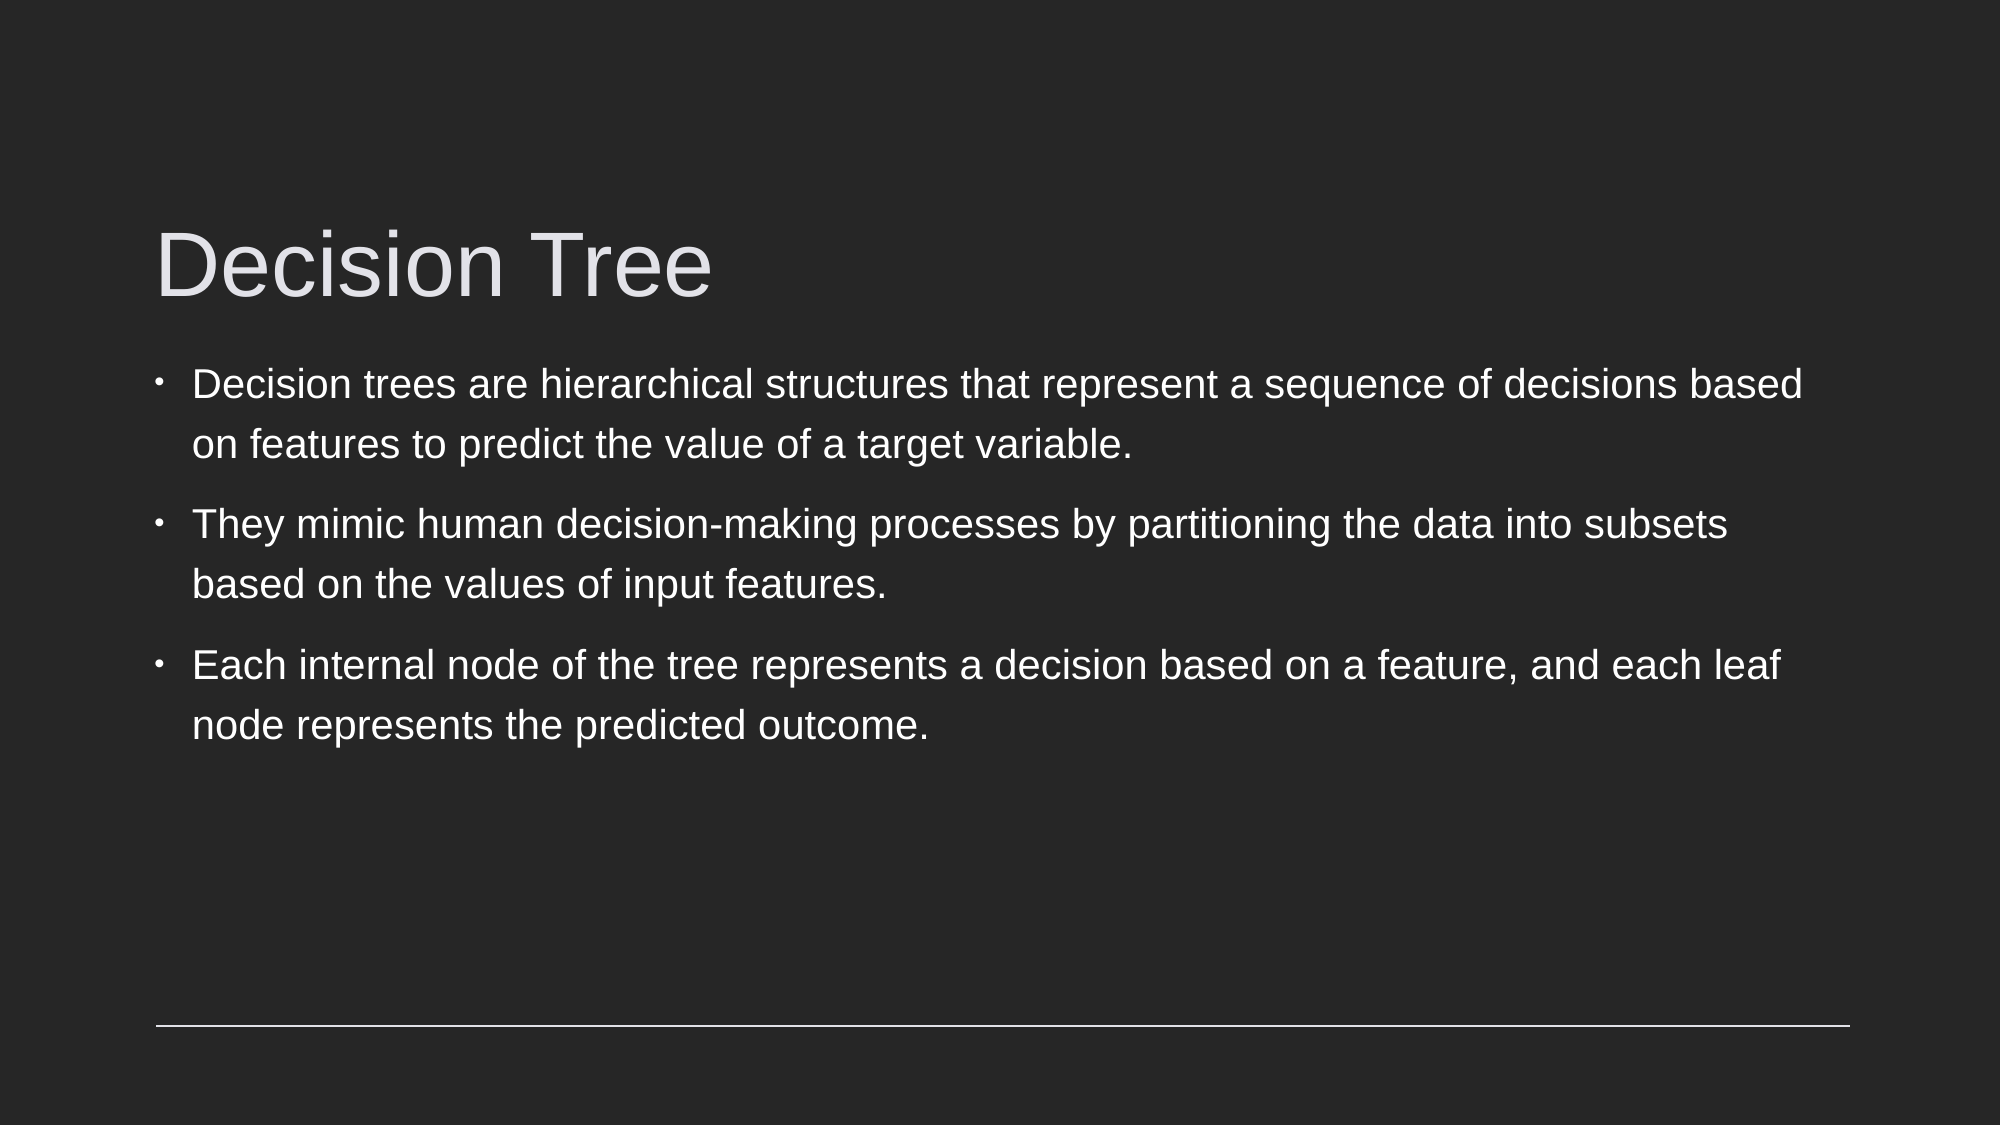

# Decision Tree
Decision trees are hierarchical structures that represent a sequence of decisions based on features to predict the value of a target variable.
They mimic human decision-making processes by partitioning the data into subsets based on the values of input features.
Each internal node of the tree represents a decision based on a feature, and each leaf node represents the predicted outcome.